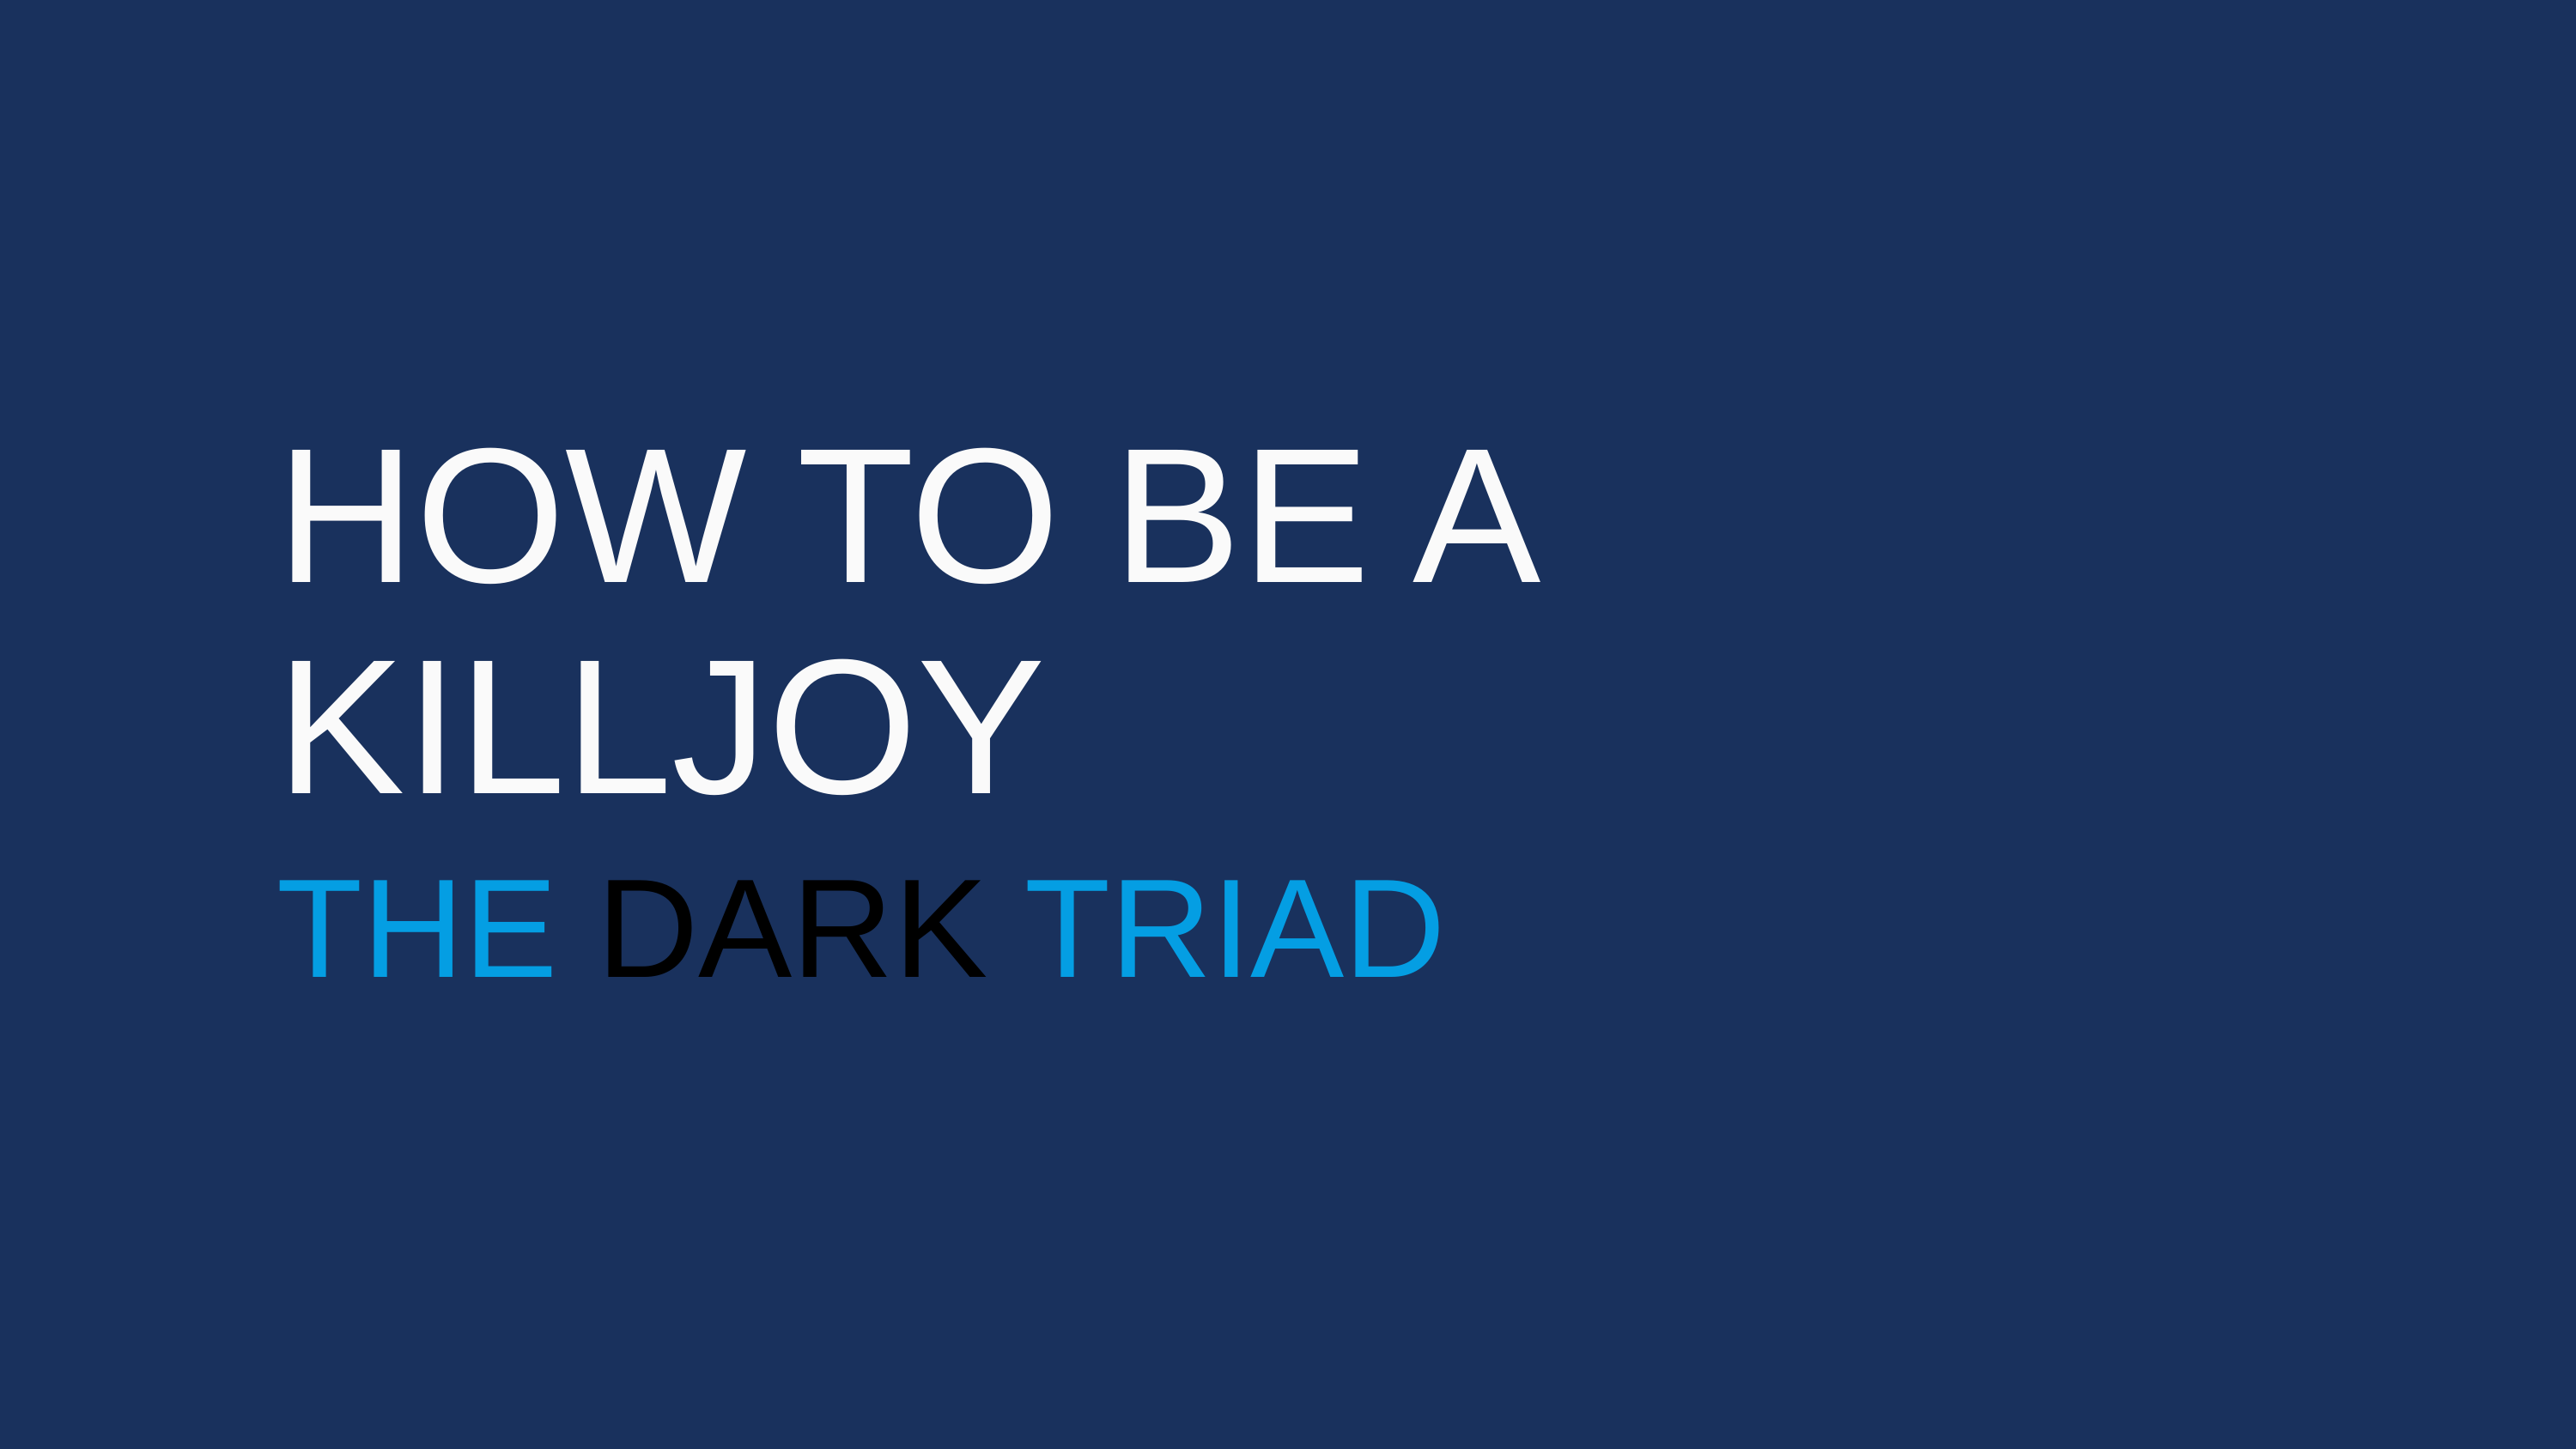

HOW TO BE A KILLJOY
THE DARK TRIAD